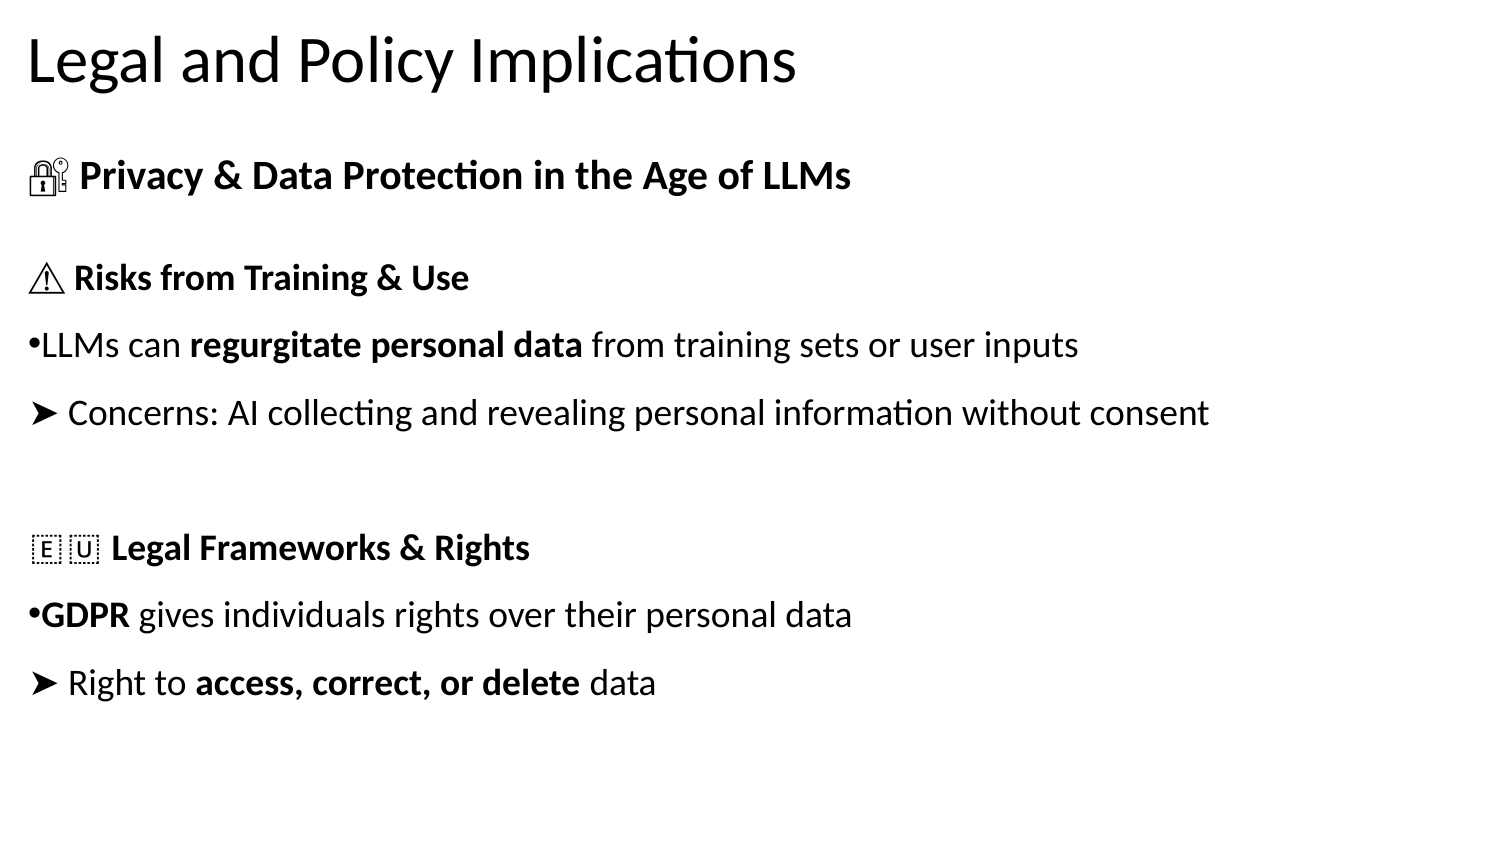

Legal and Policy Implications

🔐 Privacy & Data Protection in the Age of LLMs
⚠️ Risks from Training & Use
LLMs can regurgitate personal data from training sets or user inputs
➤ Concerns: AI collecting and revealing personal information without consent

🇪🇺 Legal Frameworks & Rights
GDPR gives individuals rights over their personal data
➤ Right to access, correct, or delete data